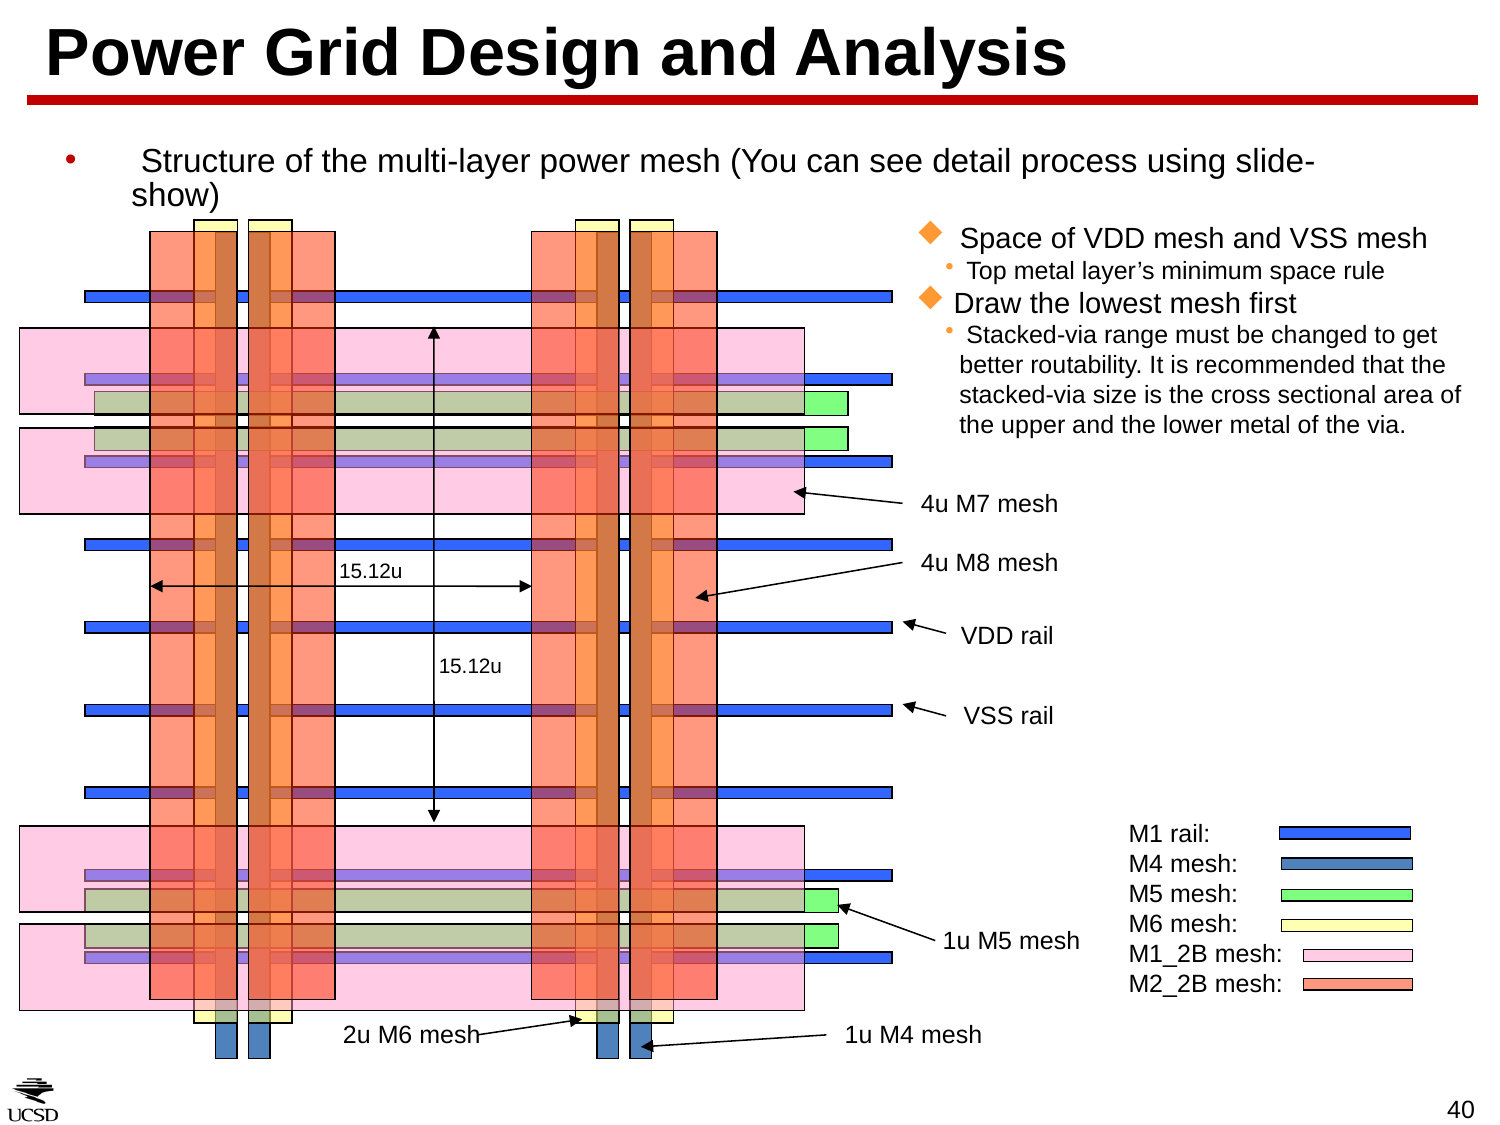

Power Grid Design and Analysis
 Structure of the multi-layer power mesh (You can see detail process using slide-show)
 Space of VDD mesh and VSS mesh
 Top metal layer’s minimum space rule
 Draw the lowest mesh first
 Stacked-via range must be changed to get better routability. It is recommended that the stacked-via size is the cross sectional area of the upper and the lower metal of the via.

15.12u

15.12u

4u M7 mesh

4u M8 mesh

VDD rail

VSS rail

1u M5 mesh
2u M6 mesh
1u M4 mesh

M1 rail:
M4 mesh:
M5 mesh:
M6 mesh:
M1_2B mesh:
M2_2B mesh: